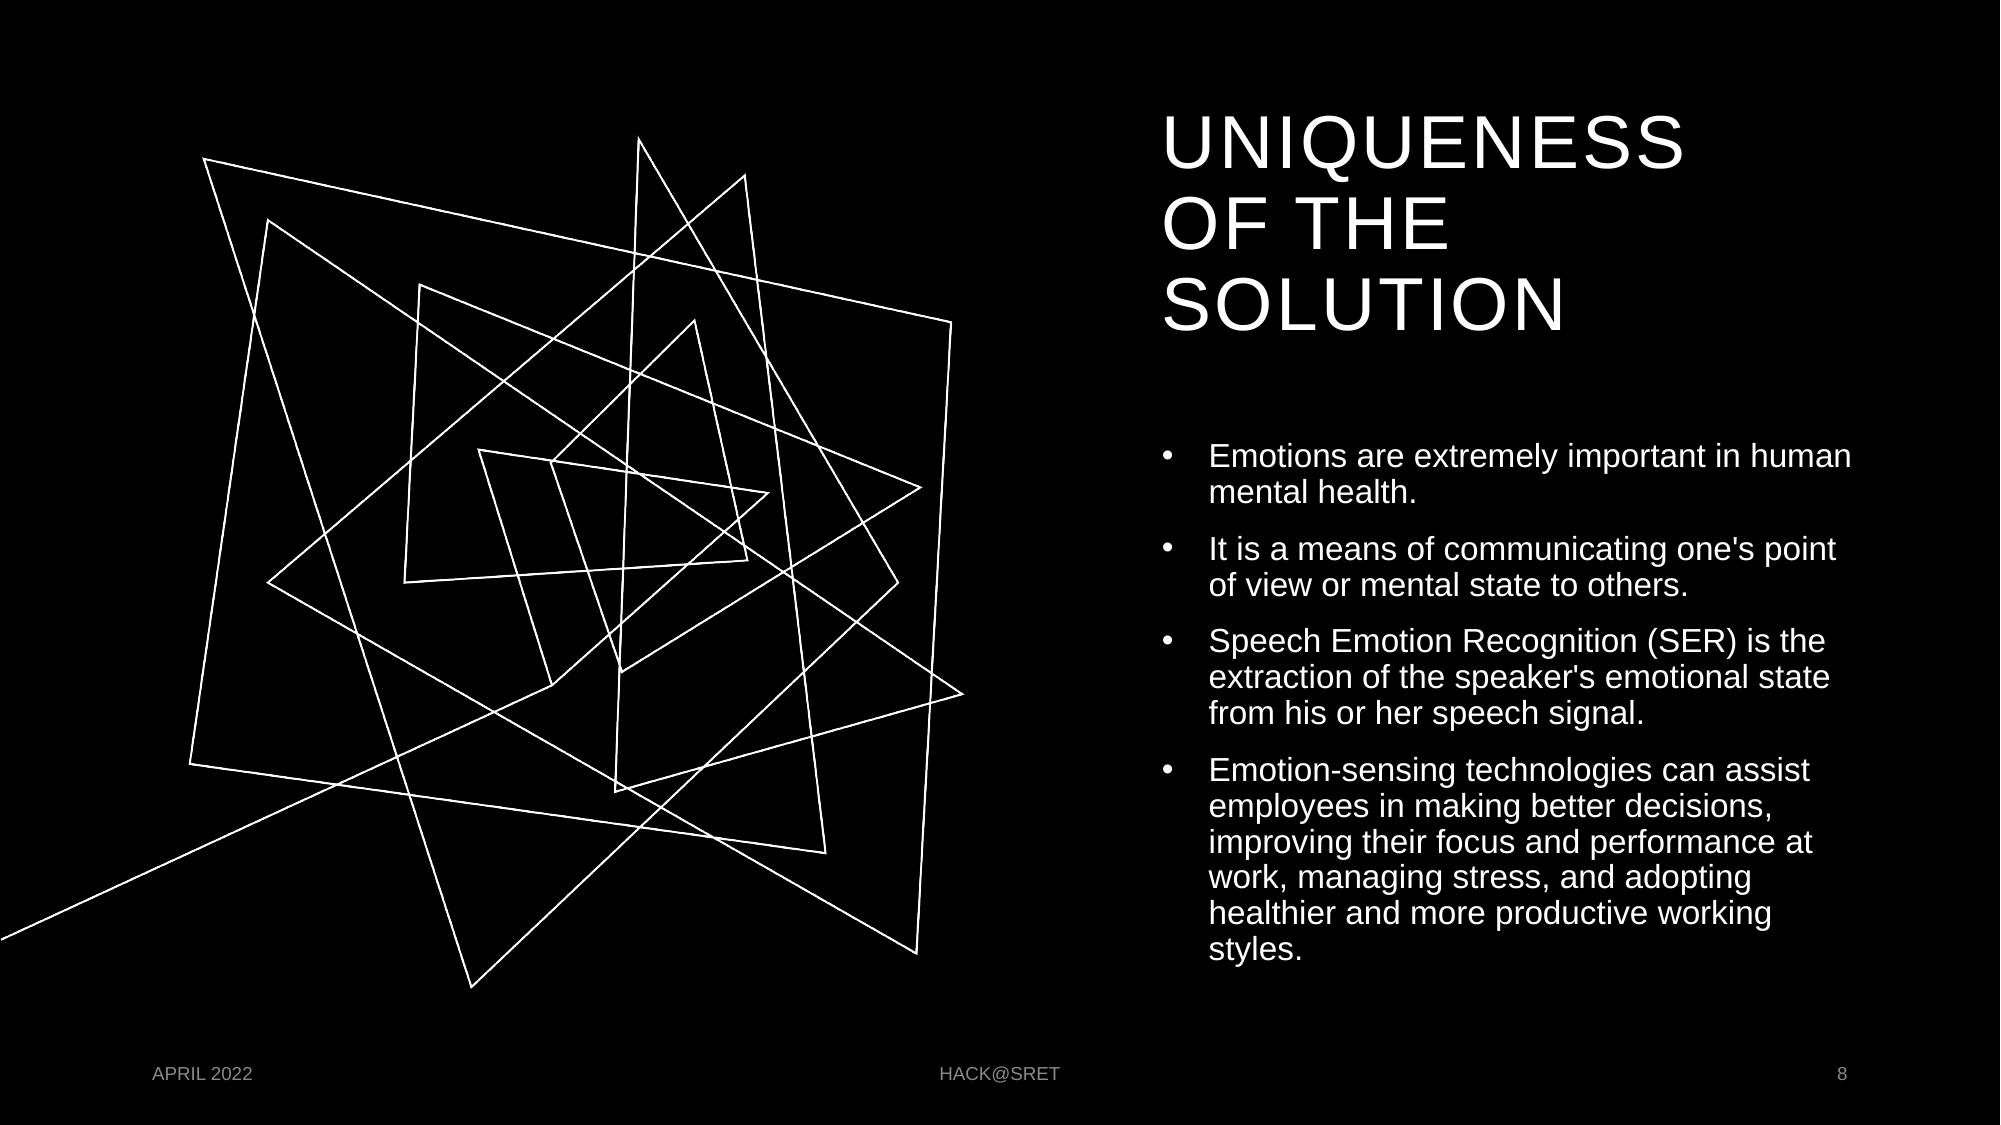

# UNIQUENESS OF THE SOLUTION
Emotions are extremely important in human mental health.
It is a means of communicating one's point of view or mental state to others.
Speech Emotion Recognition (SER) is the extraction of the speaker's emotional state from his or her speech signal.
Emotion-sensing technologies can assist employees in making better decisions, improving their focus and performance at work, managing stress, and adopting healthier and more productive working styles.
APRIL 2022
HACK@SRET
8